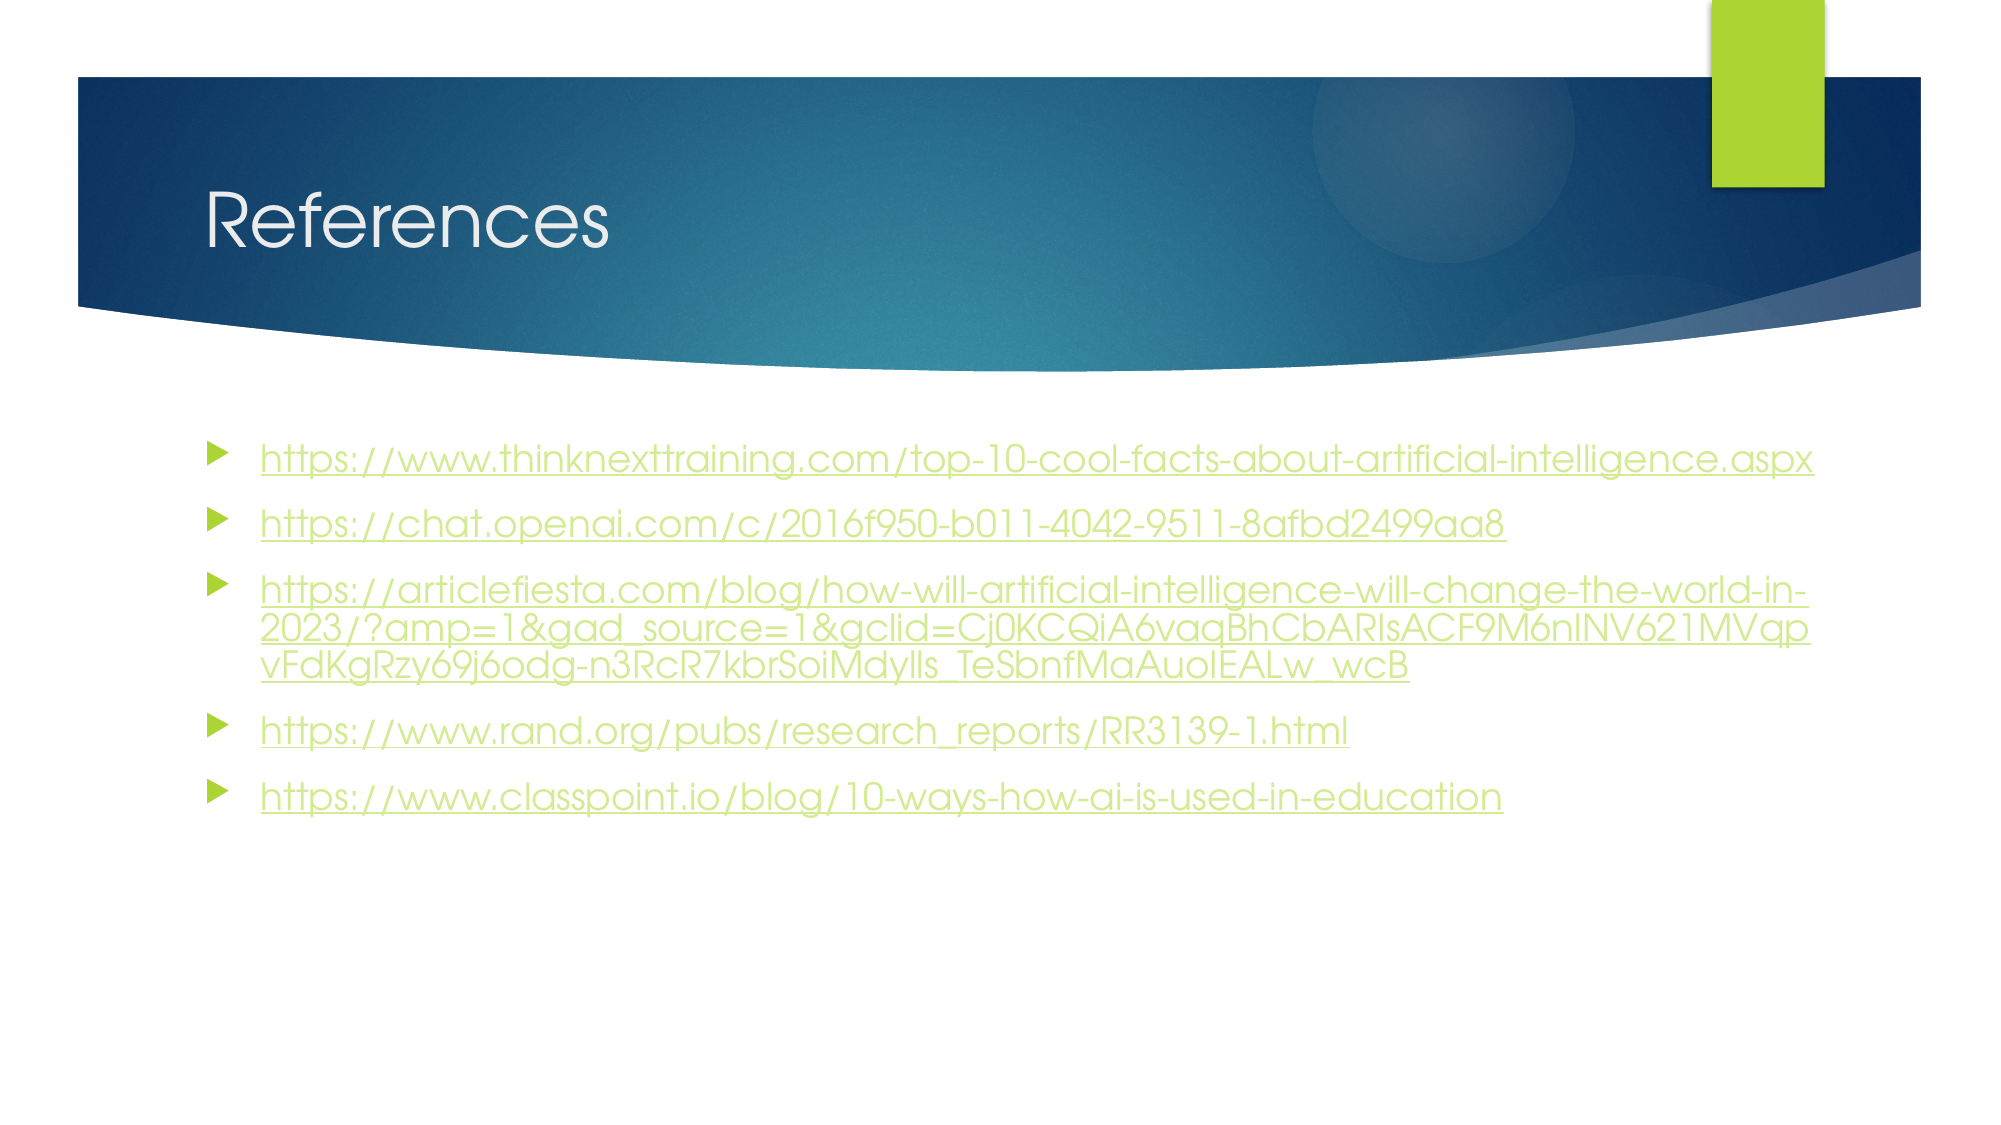

# References
https://www.thinknexttraining.com/top-10-cool-facts-about-artificial-intelligence.aspx
https://chat.openai.com/c/2016f950-b011-4042-9511-8afbd2499aa8
https://articlefiesta.com/blog/how-will-artificial-intelligence-will-change-the-world-in-2023/?amp=1&gad_source=1&gclid=Cj0KCQiA6vaqBhCbARIsACF9M6nlNV621MVqpvFdKgRzy69j6odg-n3RcR7kbrSoiMdylls_TeSbnfMaAuoIEALw_wcB
https://www.rand.org/pubs/research_reports/RR3139-1.html
https://www.classpoint.io/blog/10-ways-how-ai-is-used-in-education